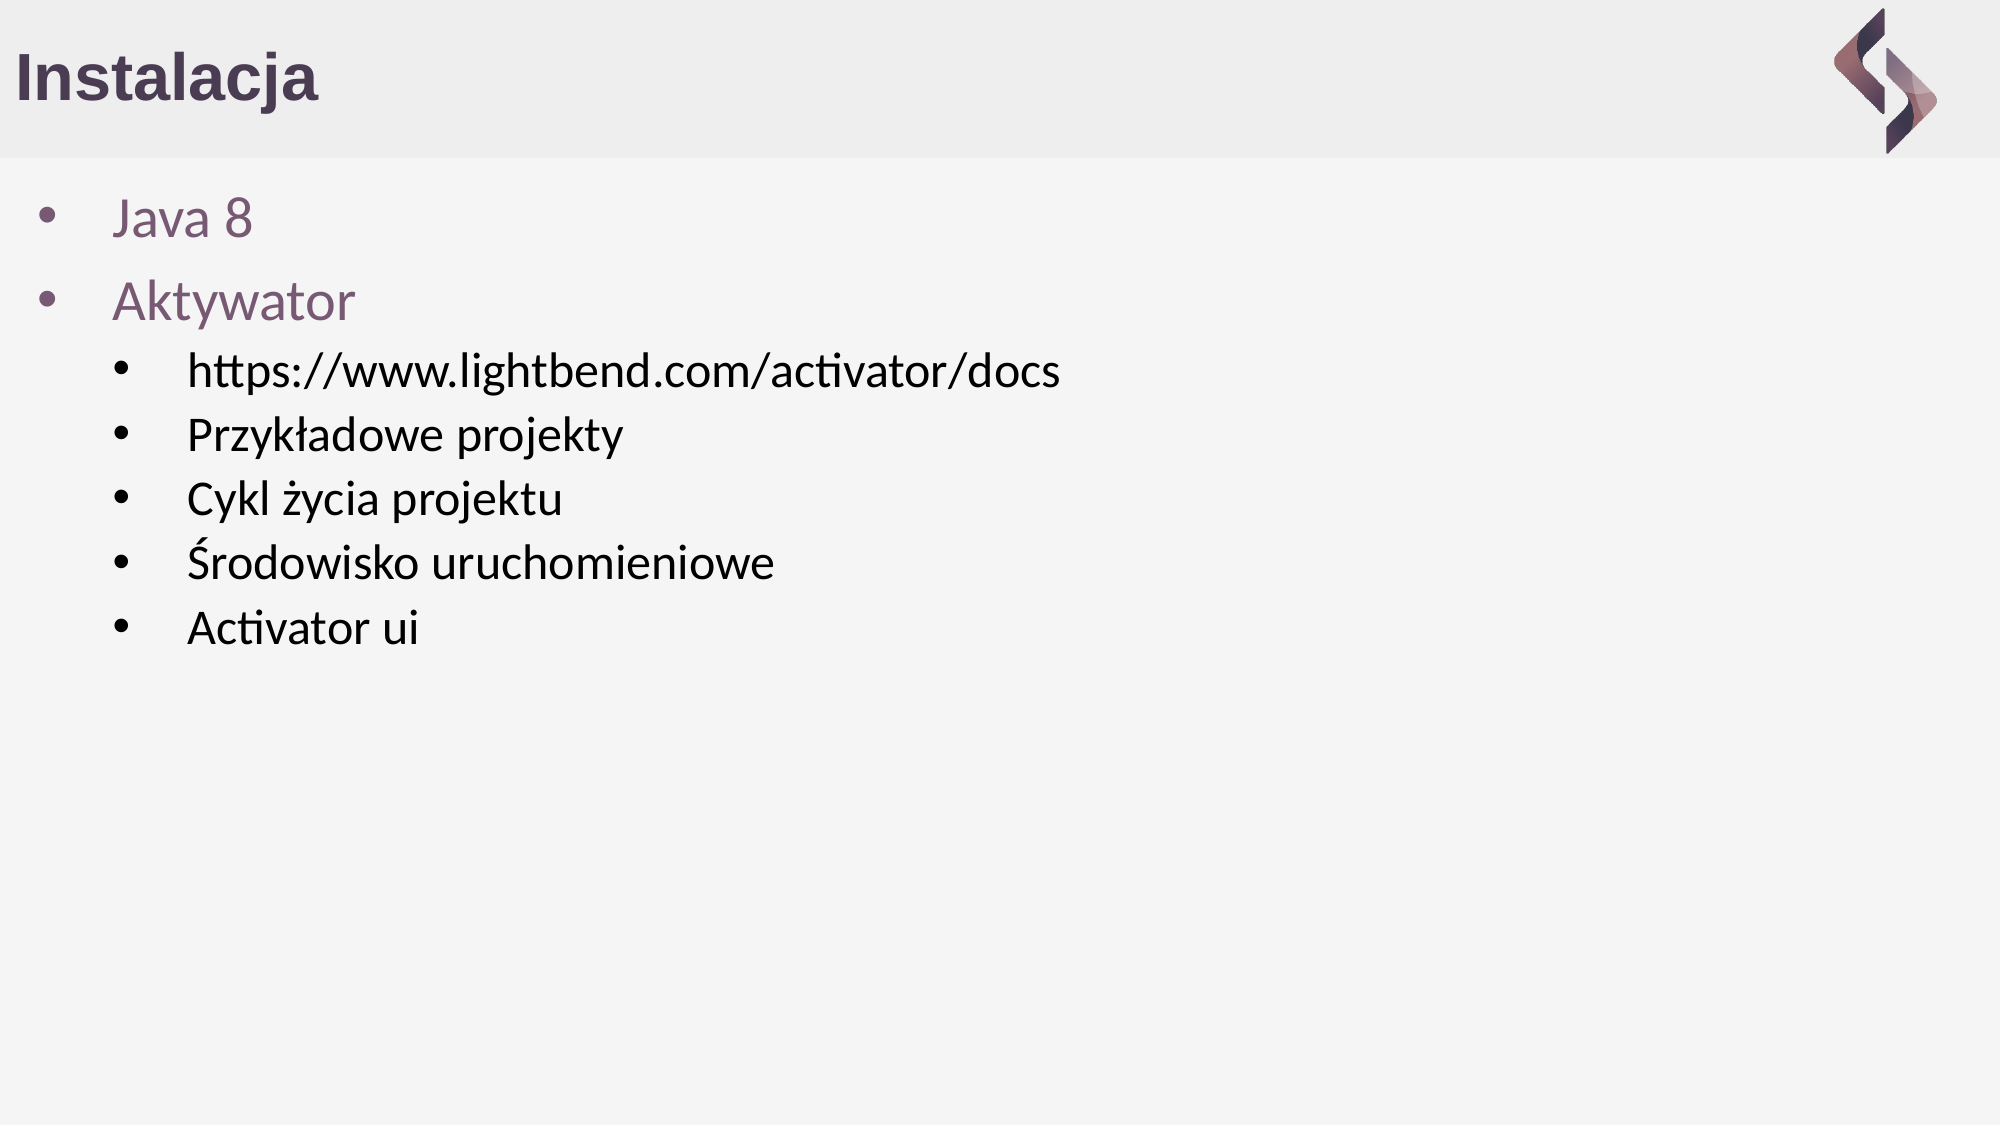

# Instalacja
Java 8
Aktywator
https://www.lightbend.com/activator/docs
Przykładowe projekty
Cykl życia projektu
Środowisko uruchomieniowe
Activator ui